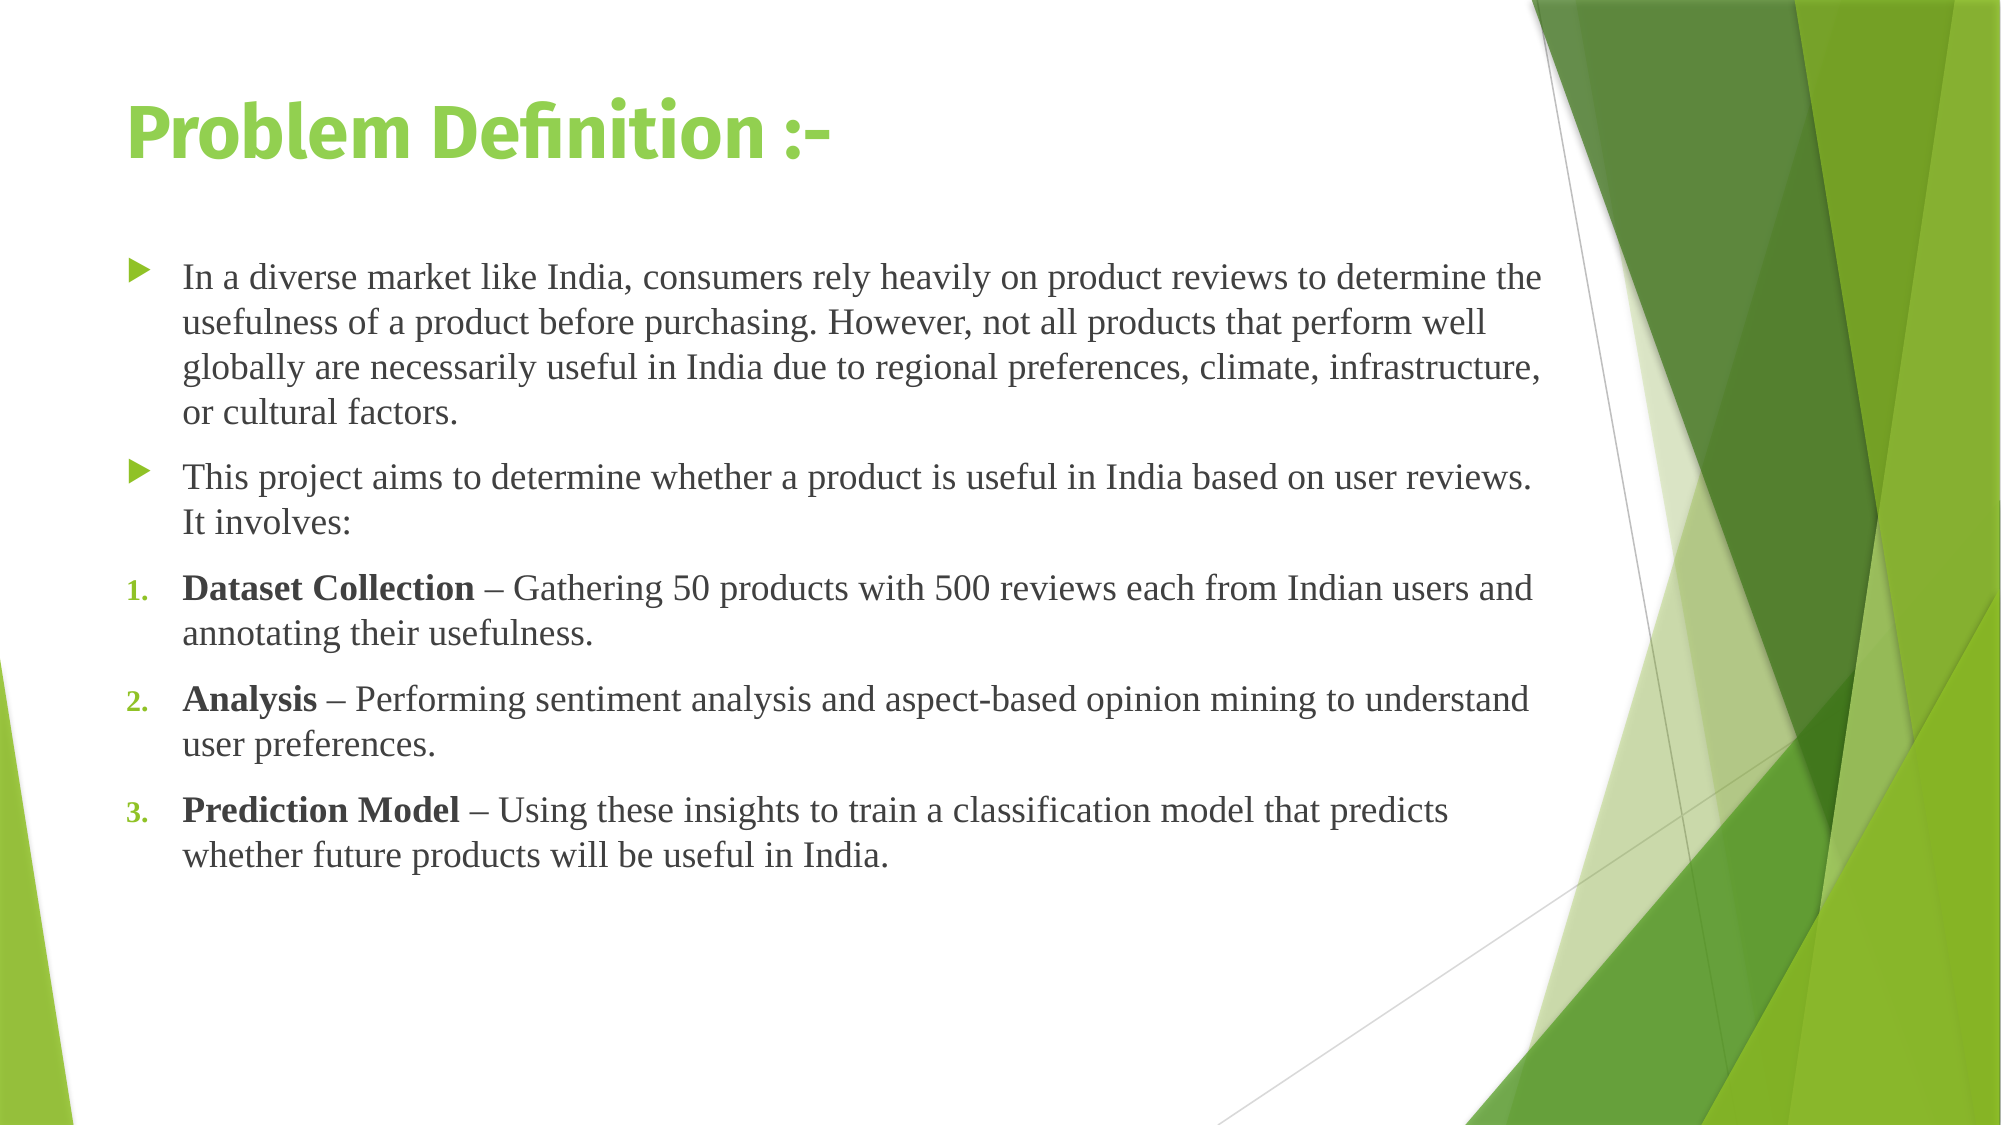

# Problem Definition :-
In a diverse market like India, consumers rely heavily on product reviews to determine the usefulness of a product before purchasing. However, not all products that perform well globally are necessarily useful in India due to regional preferences, climate, infrastructure, or cultural factors.
This project aims to determine whether a product is useful in India based on user reviews. It involves:
Dataset Collection – Gathering 50 products with 500 reviews each from Indian users and annotating their usefulness.
Analysis – Performing sentiment analysis and aspect-based opinion mining to understand user preferences.
Prediction Model – Using these insights to train a classification model that predicts whether future products will be useful in India.